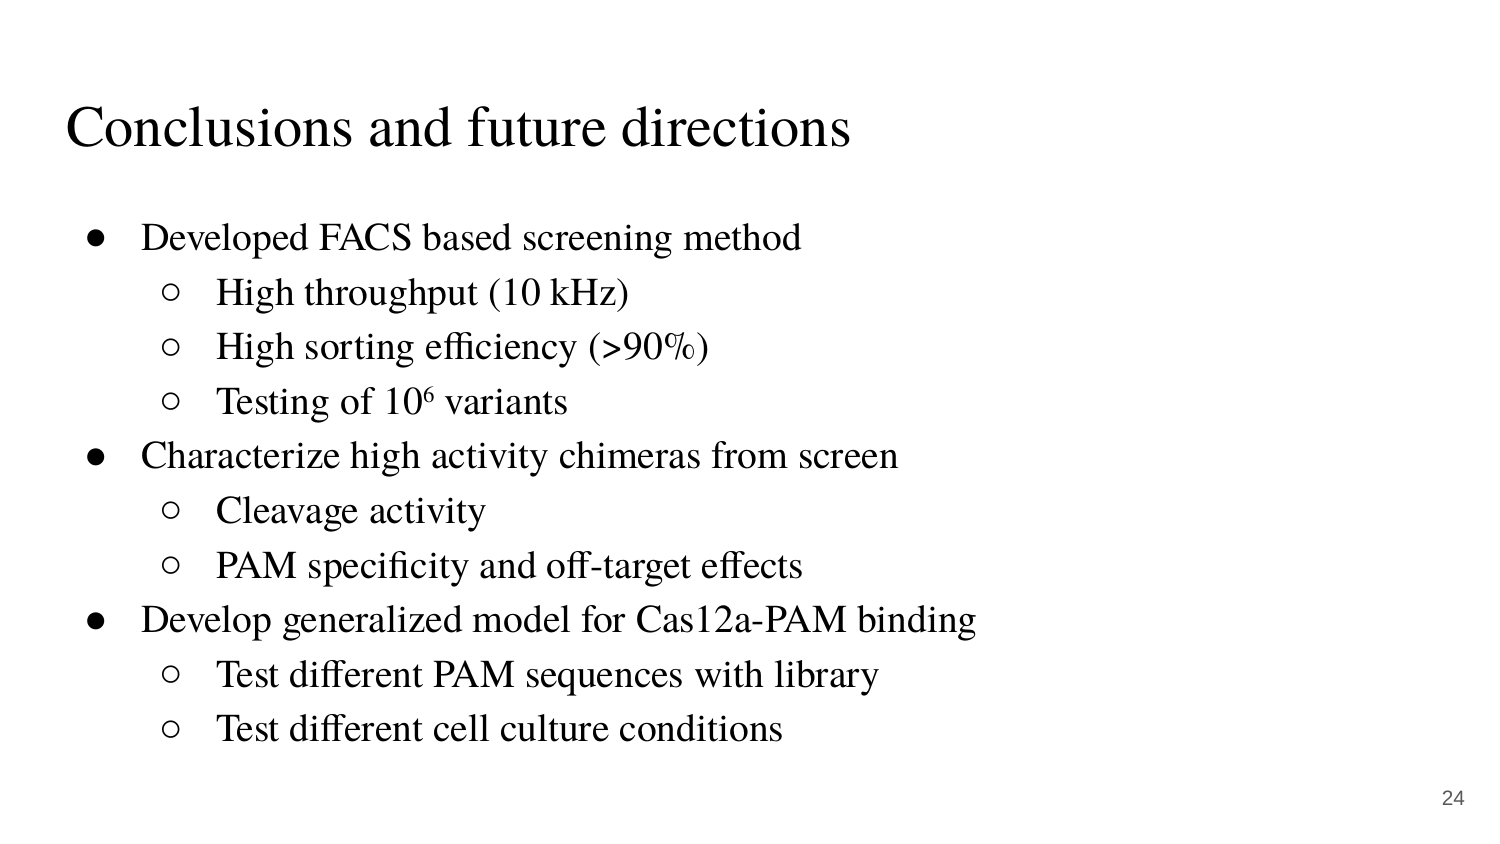

# Conclusions and future directions
Developed FACS based screening method
High throughput (10 kHz)
High sorting efficiency (>90%)
Testing of 106 variants
Characterize high activity chimeras from screen
Cleavage activity
PAM specificity and off-target effects
Develop generalized model for Cas12a-PAM binding
Test different PAM sequences with library
Test different cell culture conditions

24